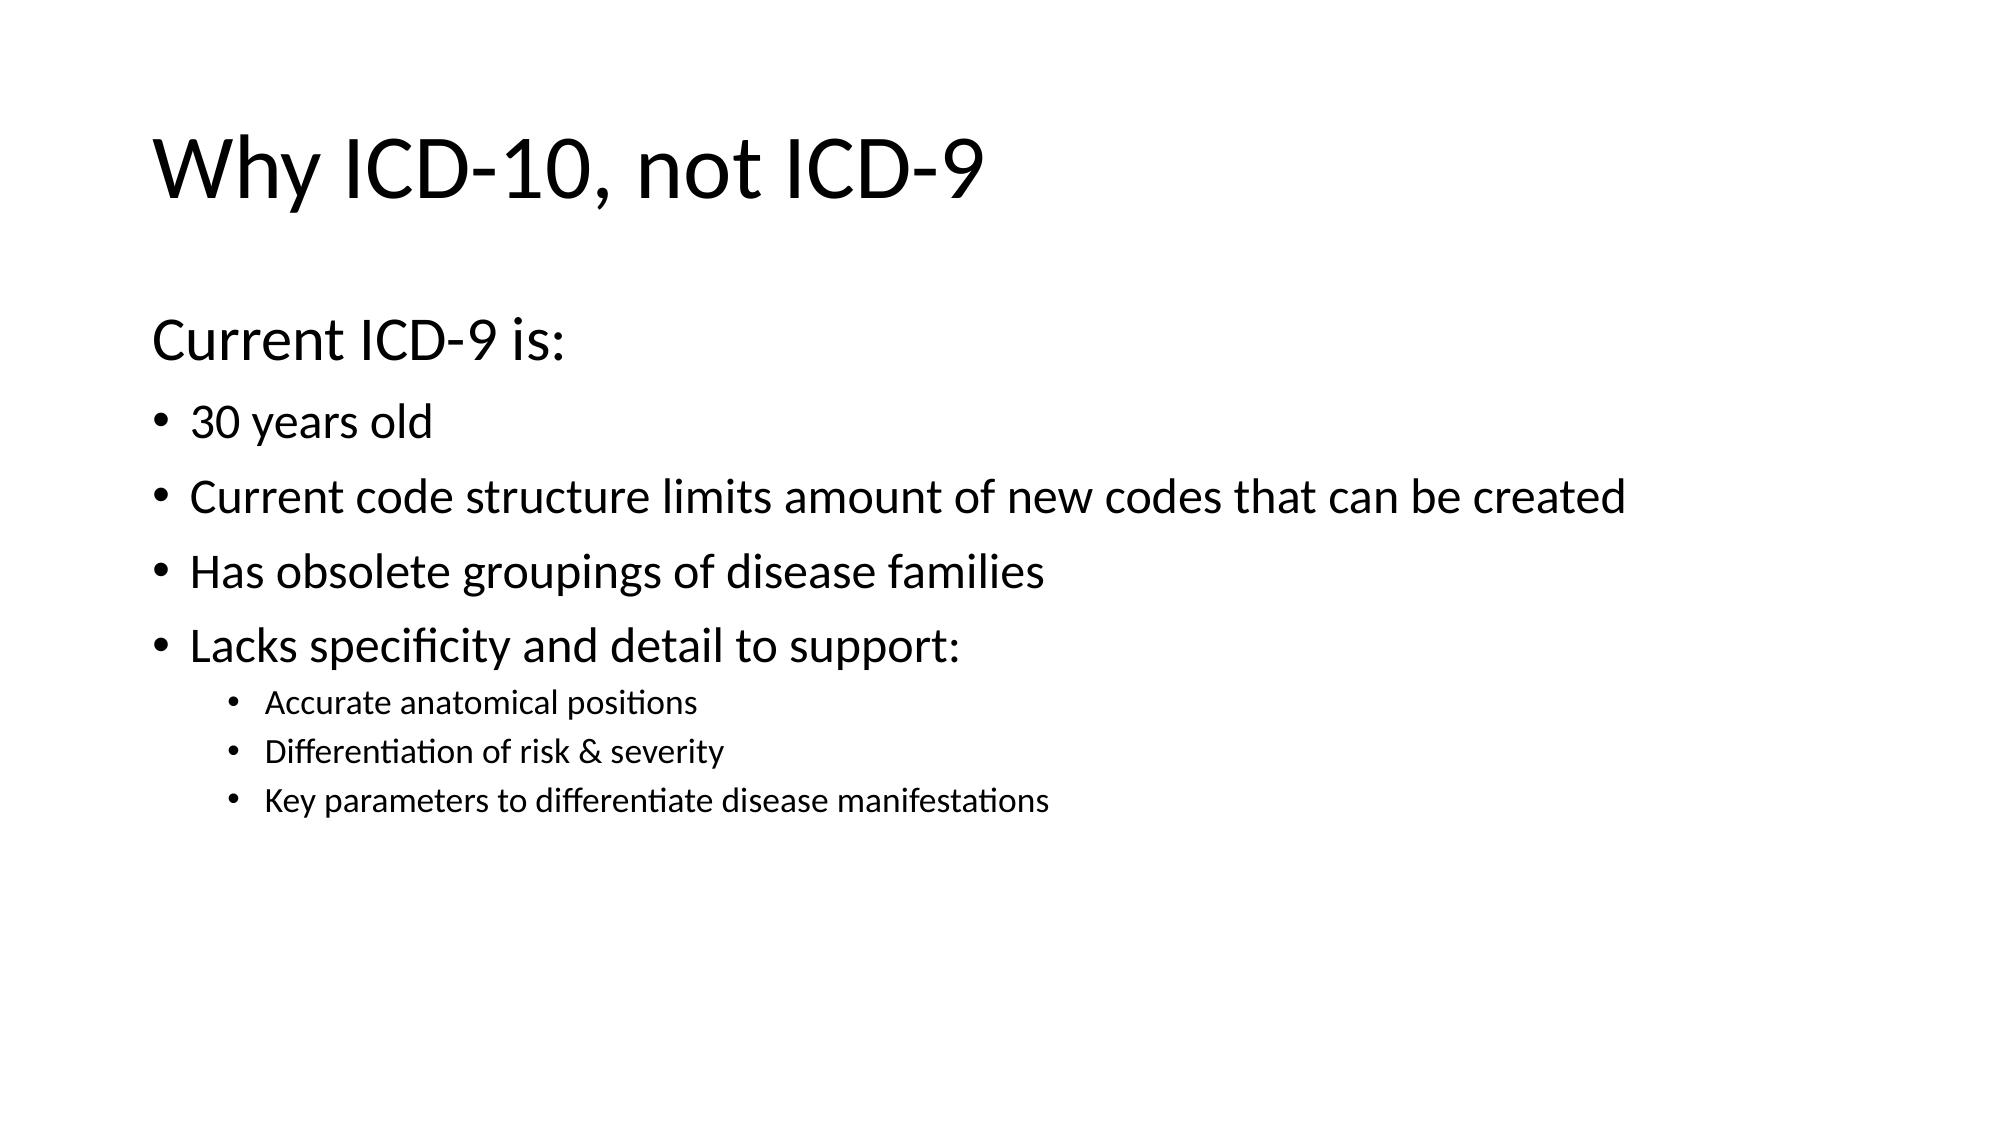

# Why ICD-10, not ICD-9
Current ICD-9 is:
30 years old
Current code structure limits amount of new codes that can be created
Has obsolete groupings of disease families
Lacks specificity and detail to support:
Accurate anatomical positions
Differentiation of risk & severity
Key parameters to differentiate disease manifestations